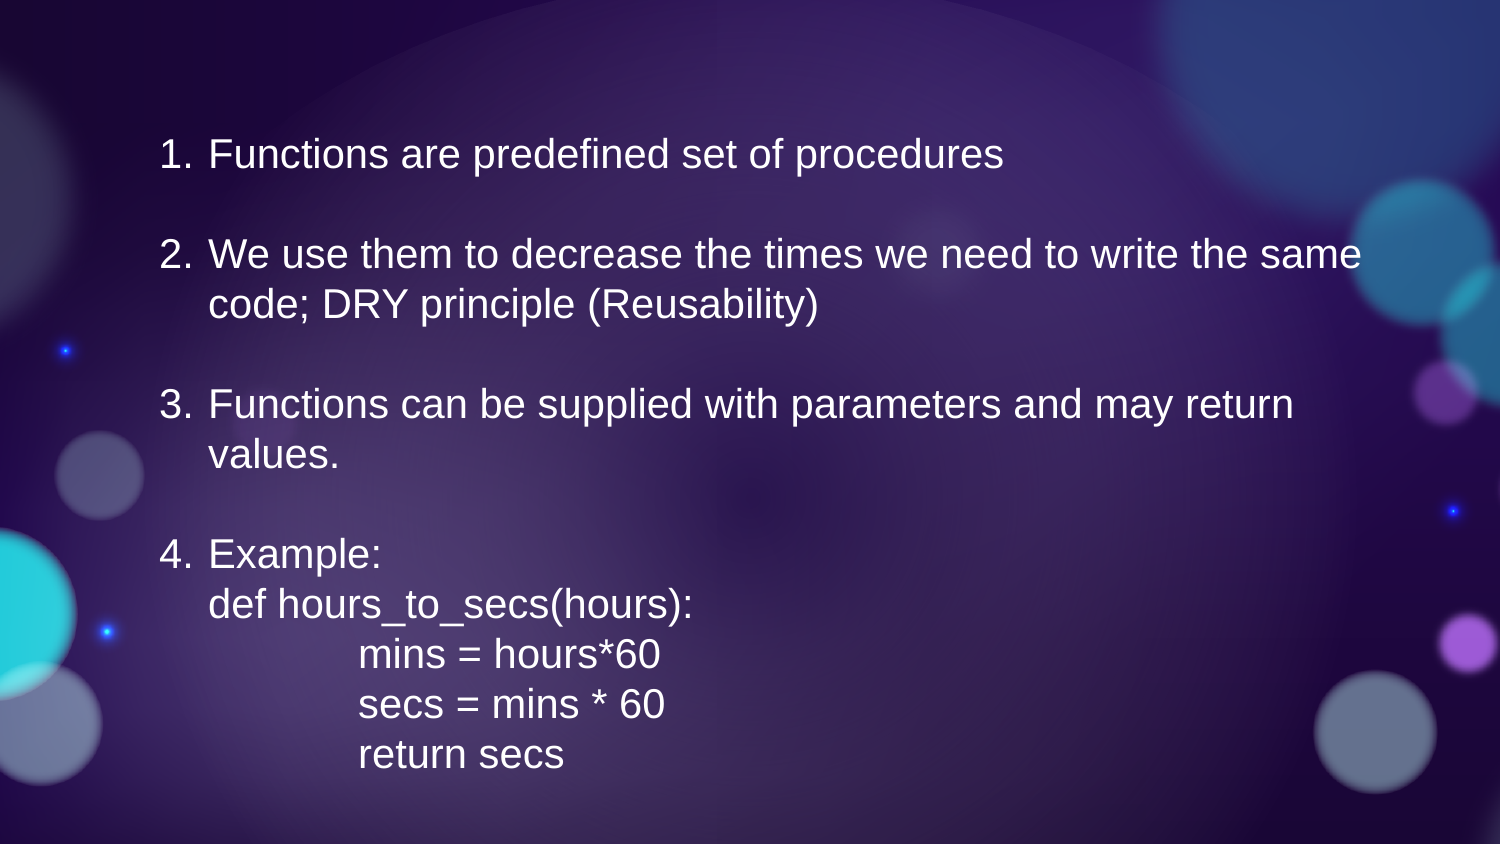

Functions are predefined set of procedures
We use them to decrease the times we need to write the same code; DRY principle (Reusability)
Functions can be supplied with parameters and may return values.

Example:
def hours_to_secs(hours):
	mins = hours*60
	secs = mins * 60
	return secs